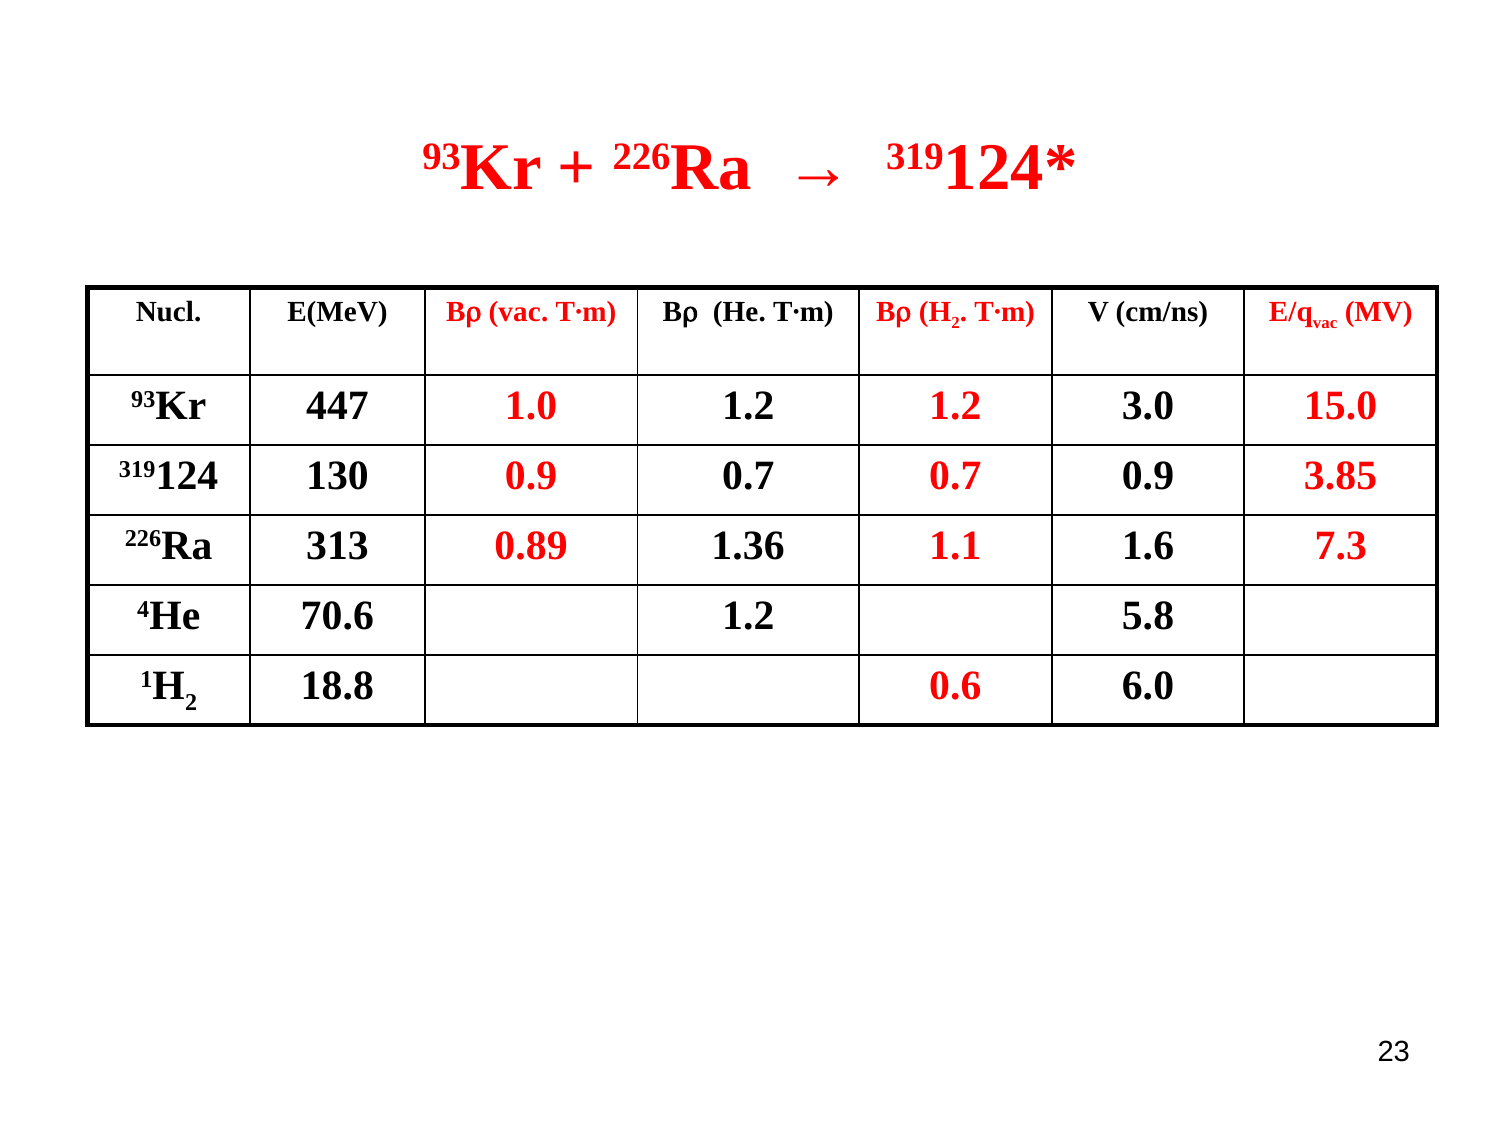

# 93Kr + 226Ra  →  319124*
| Nucl. | Е(МeV) | Bρ (vac. Т∙m) | Bρ (He. Т∙m) | Bρ (H2. Т∙m) | V (cm/ns) | E/qvac (MV) |
| --- | --- | --- | --- | --- | --- | --- |
| 93Kr | 447 | 1.0 | 1.2 | 1.2 | 3.0 | 15.0 |
| 319124 | 130 | 0.9 | 0.7 | 0.7 | 0.9 | 3.85 |
| 226Ra | 313 | 0.89 | 1.36 | 1.1 | 1.6 | 7.3 |
| 4He | 70.6 |  | 1.2 |  | 5.8 |  |
| 1H2 | 18.8 |  |  | 0.6 | 6.0 |  |
23